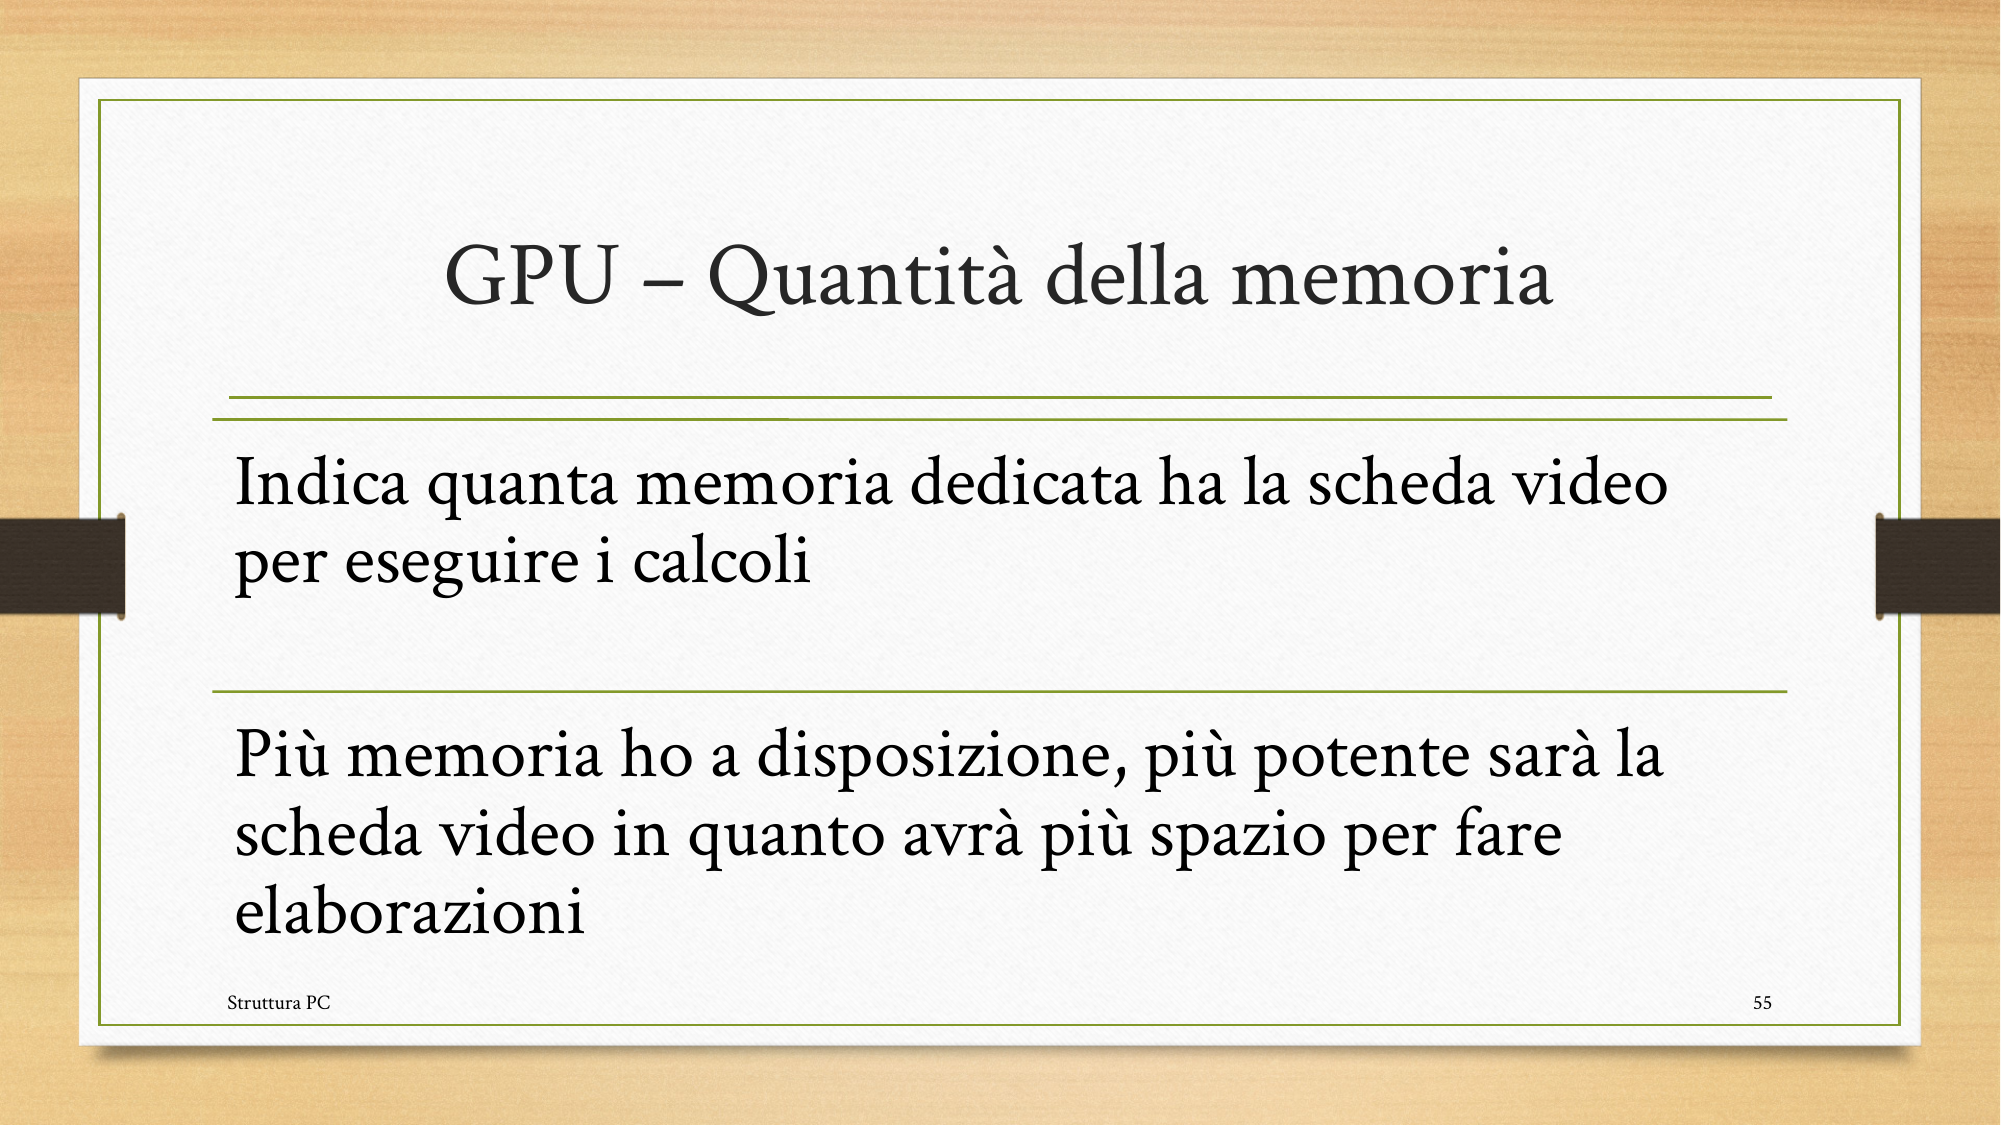

# GPU – Quantità della memoria
Indica quanta memoria dedicata ha la scheda video per eseguire i calcoli
Più memoria ho a disposizione, più potente sarà la scheda video in quanto avrà più spazio per fare elaborazioni
Struttura PC
55